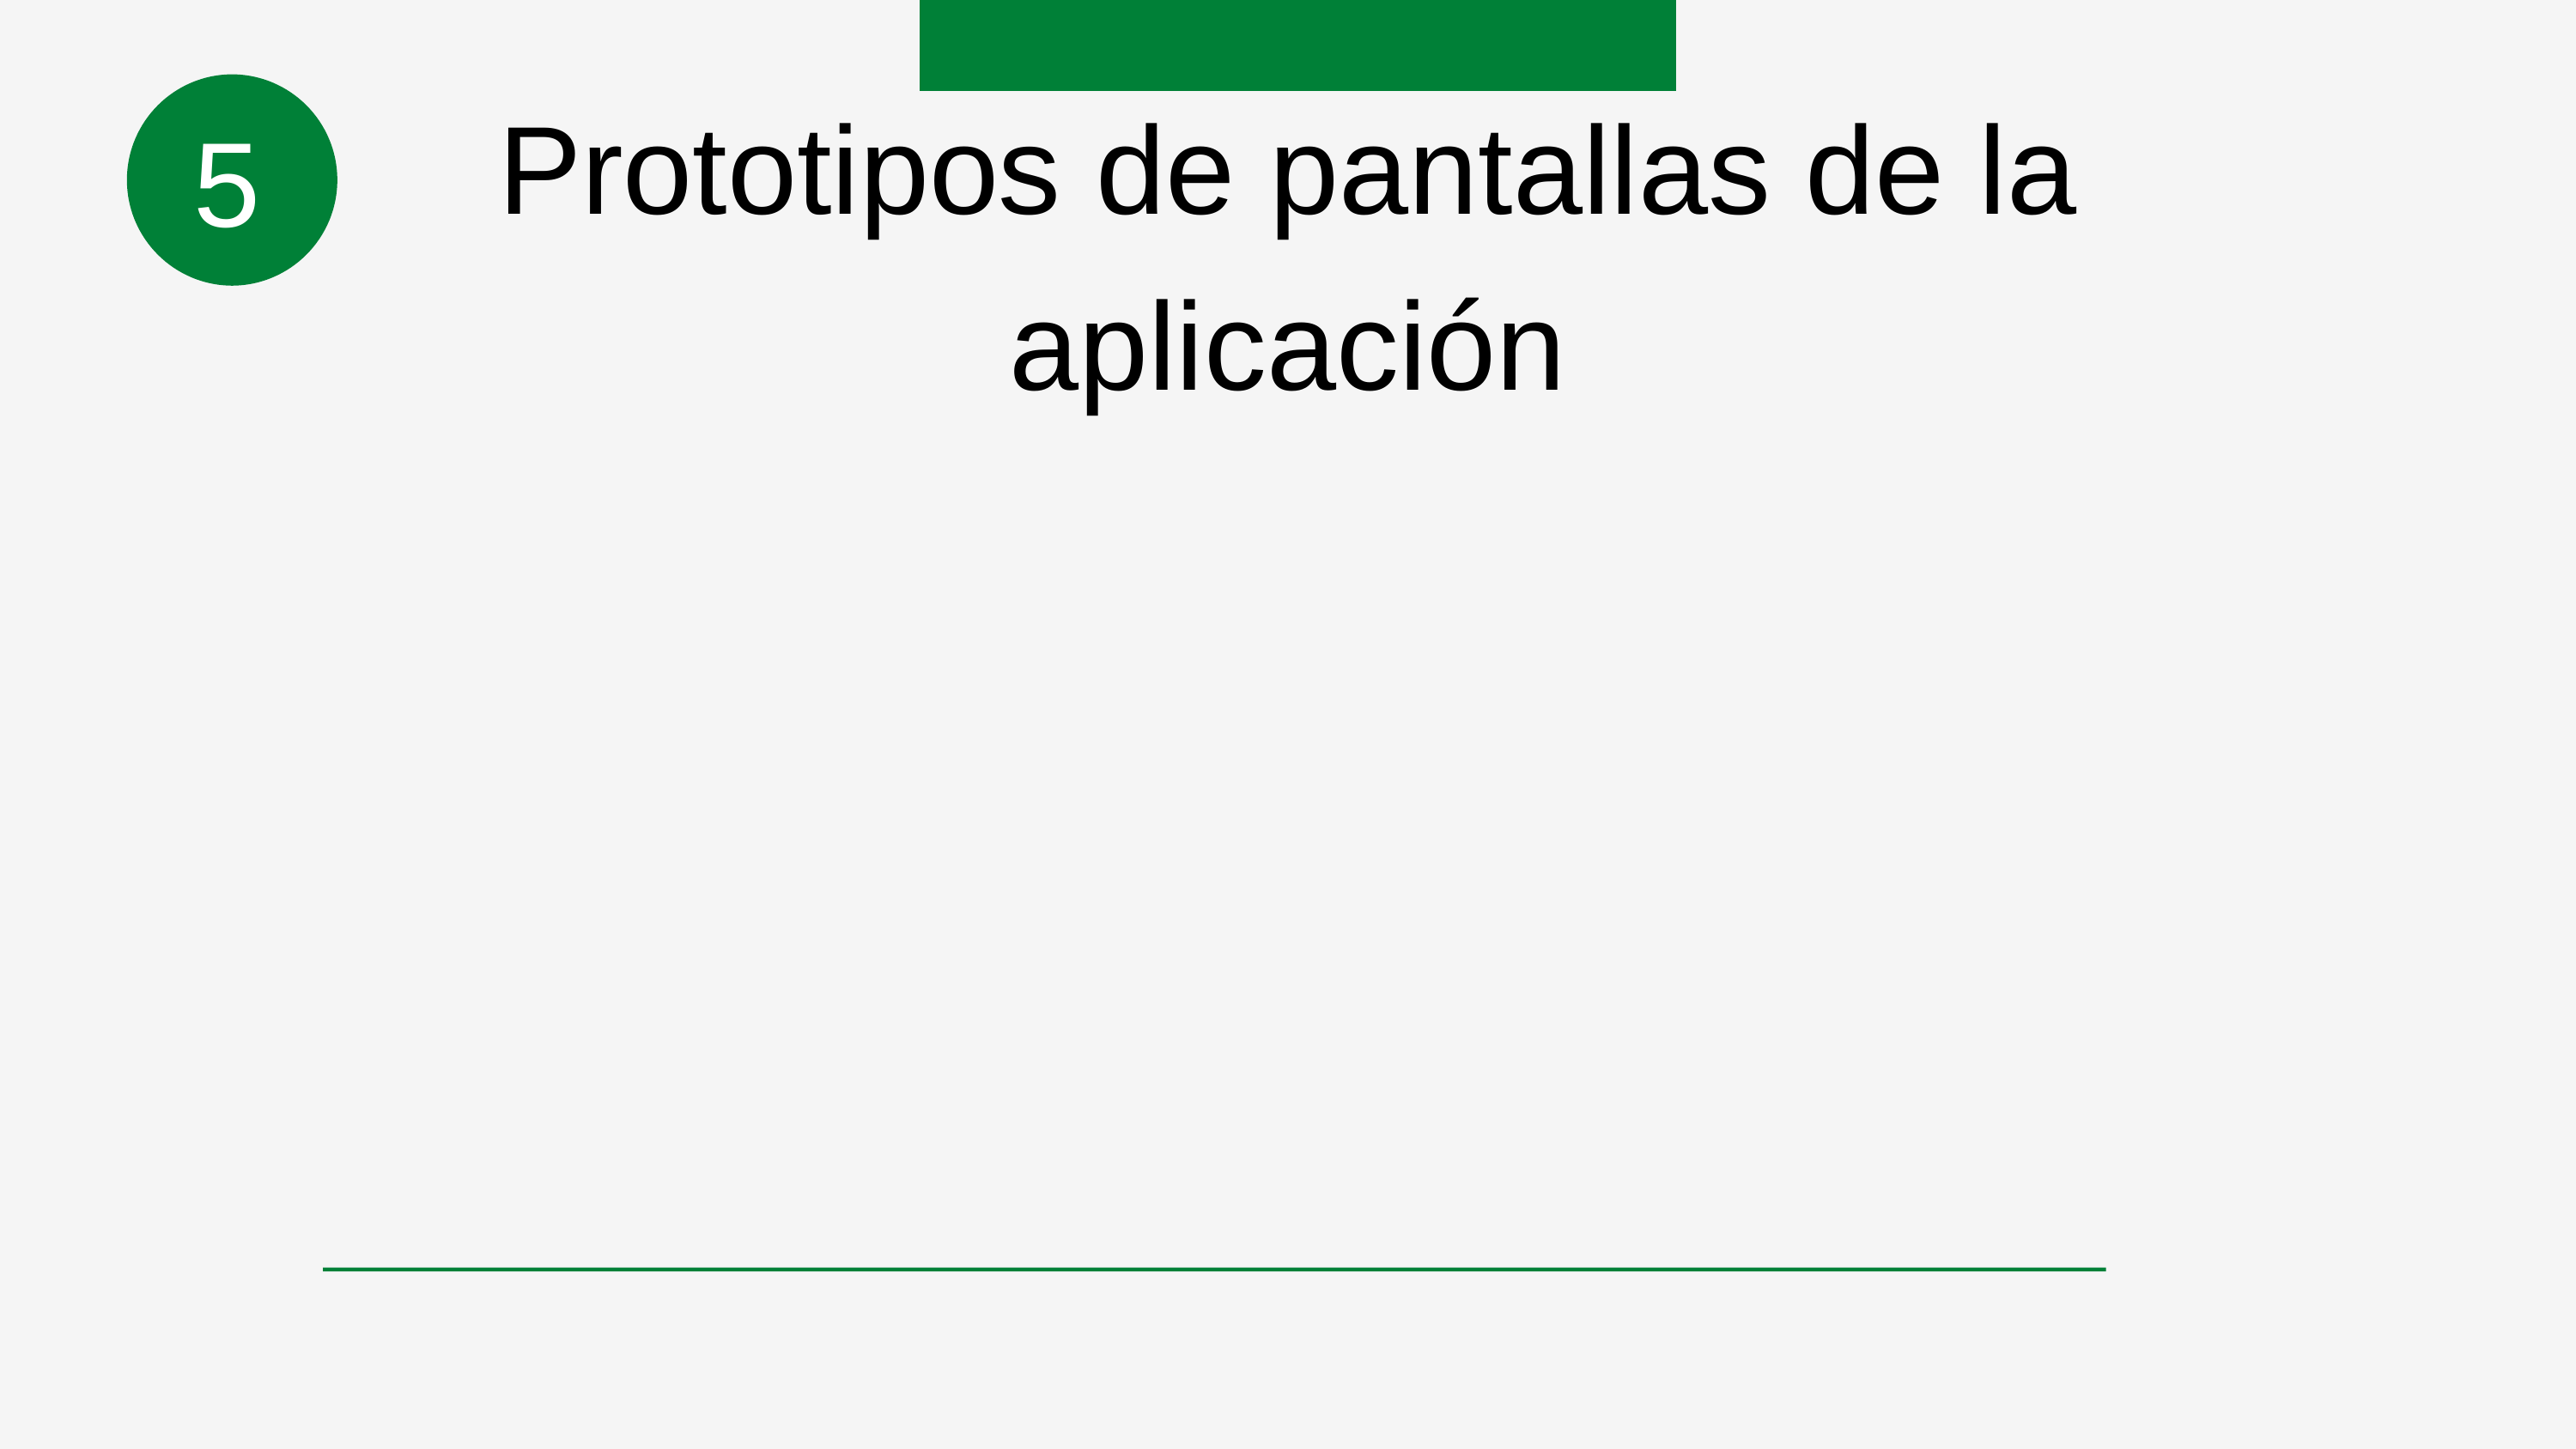

Prototipos de pantallas de la aplicación

5